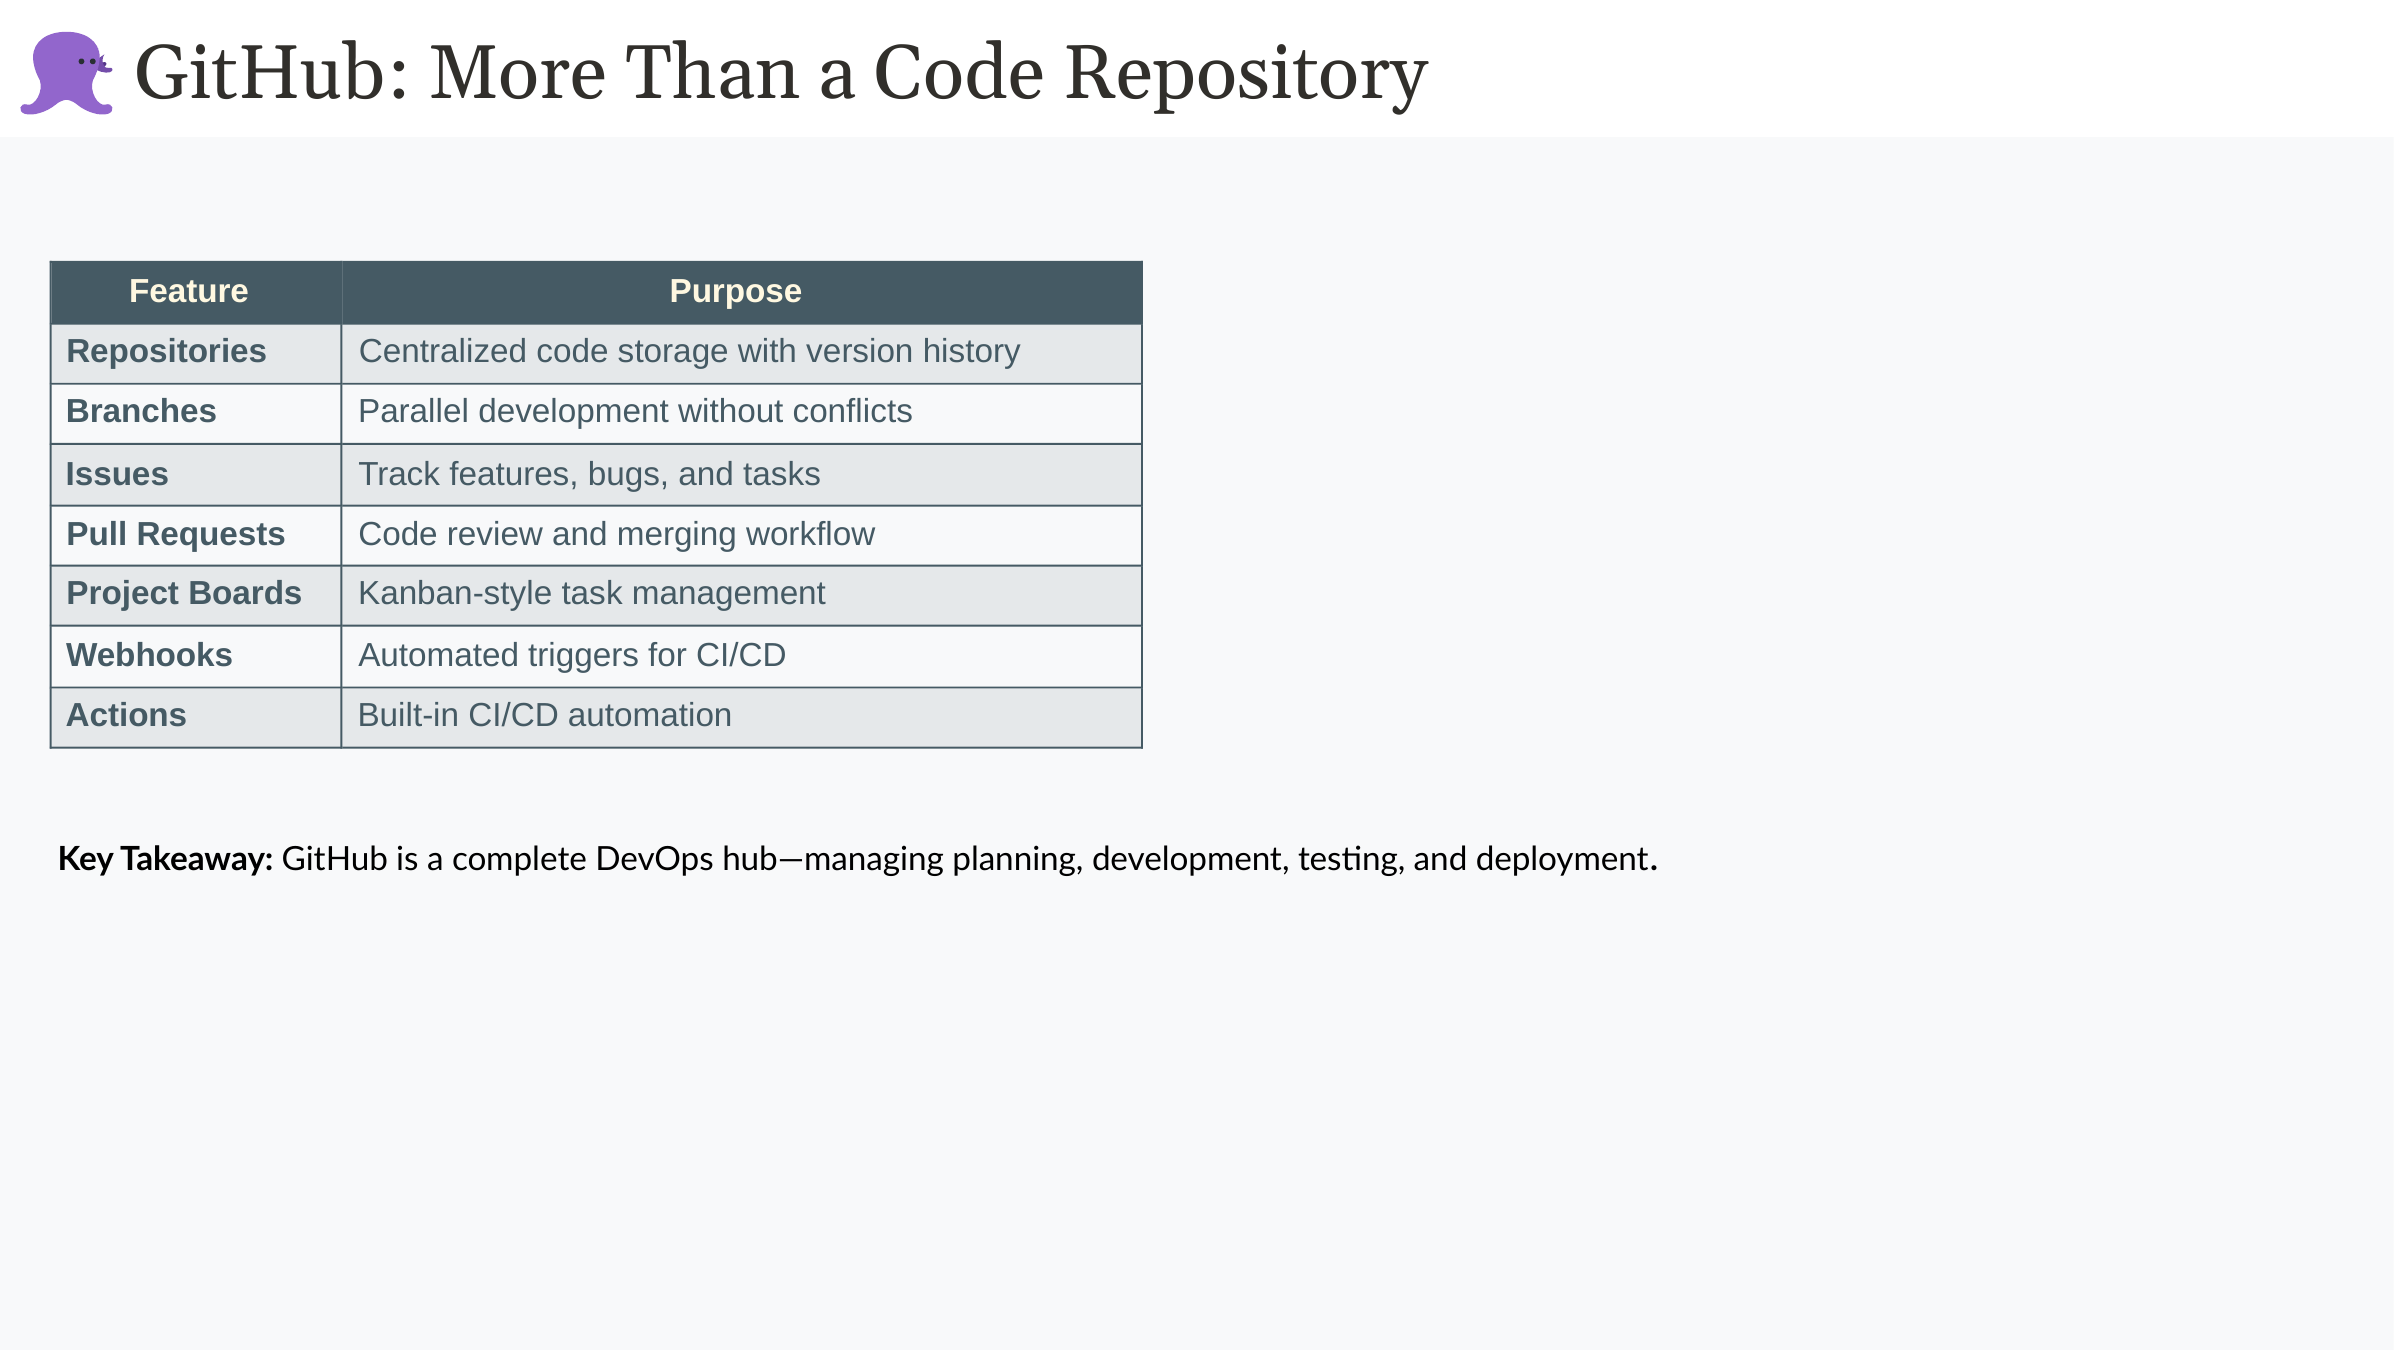

GitHub: More Than a Code Repository

Feature
Purpose

Repositories
Centralized code storage with version history

Branches
Parallel development without conflicts

Issues
Track features, bugs, and tasks

Pull Requests
Code review and merging workflow

Project Boards
Kanban-style task management

Webhooks
Automated triggers for CI/CD

Actions
Built-in CI/CD automation

Key Takeaway: GitHub is a complete DevOps hub—managing planning, development, testing, and deployment.